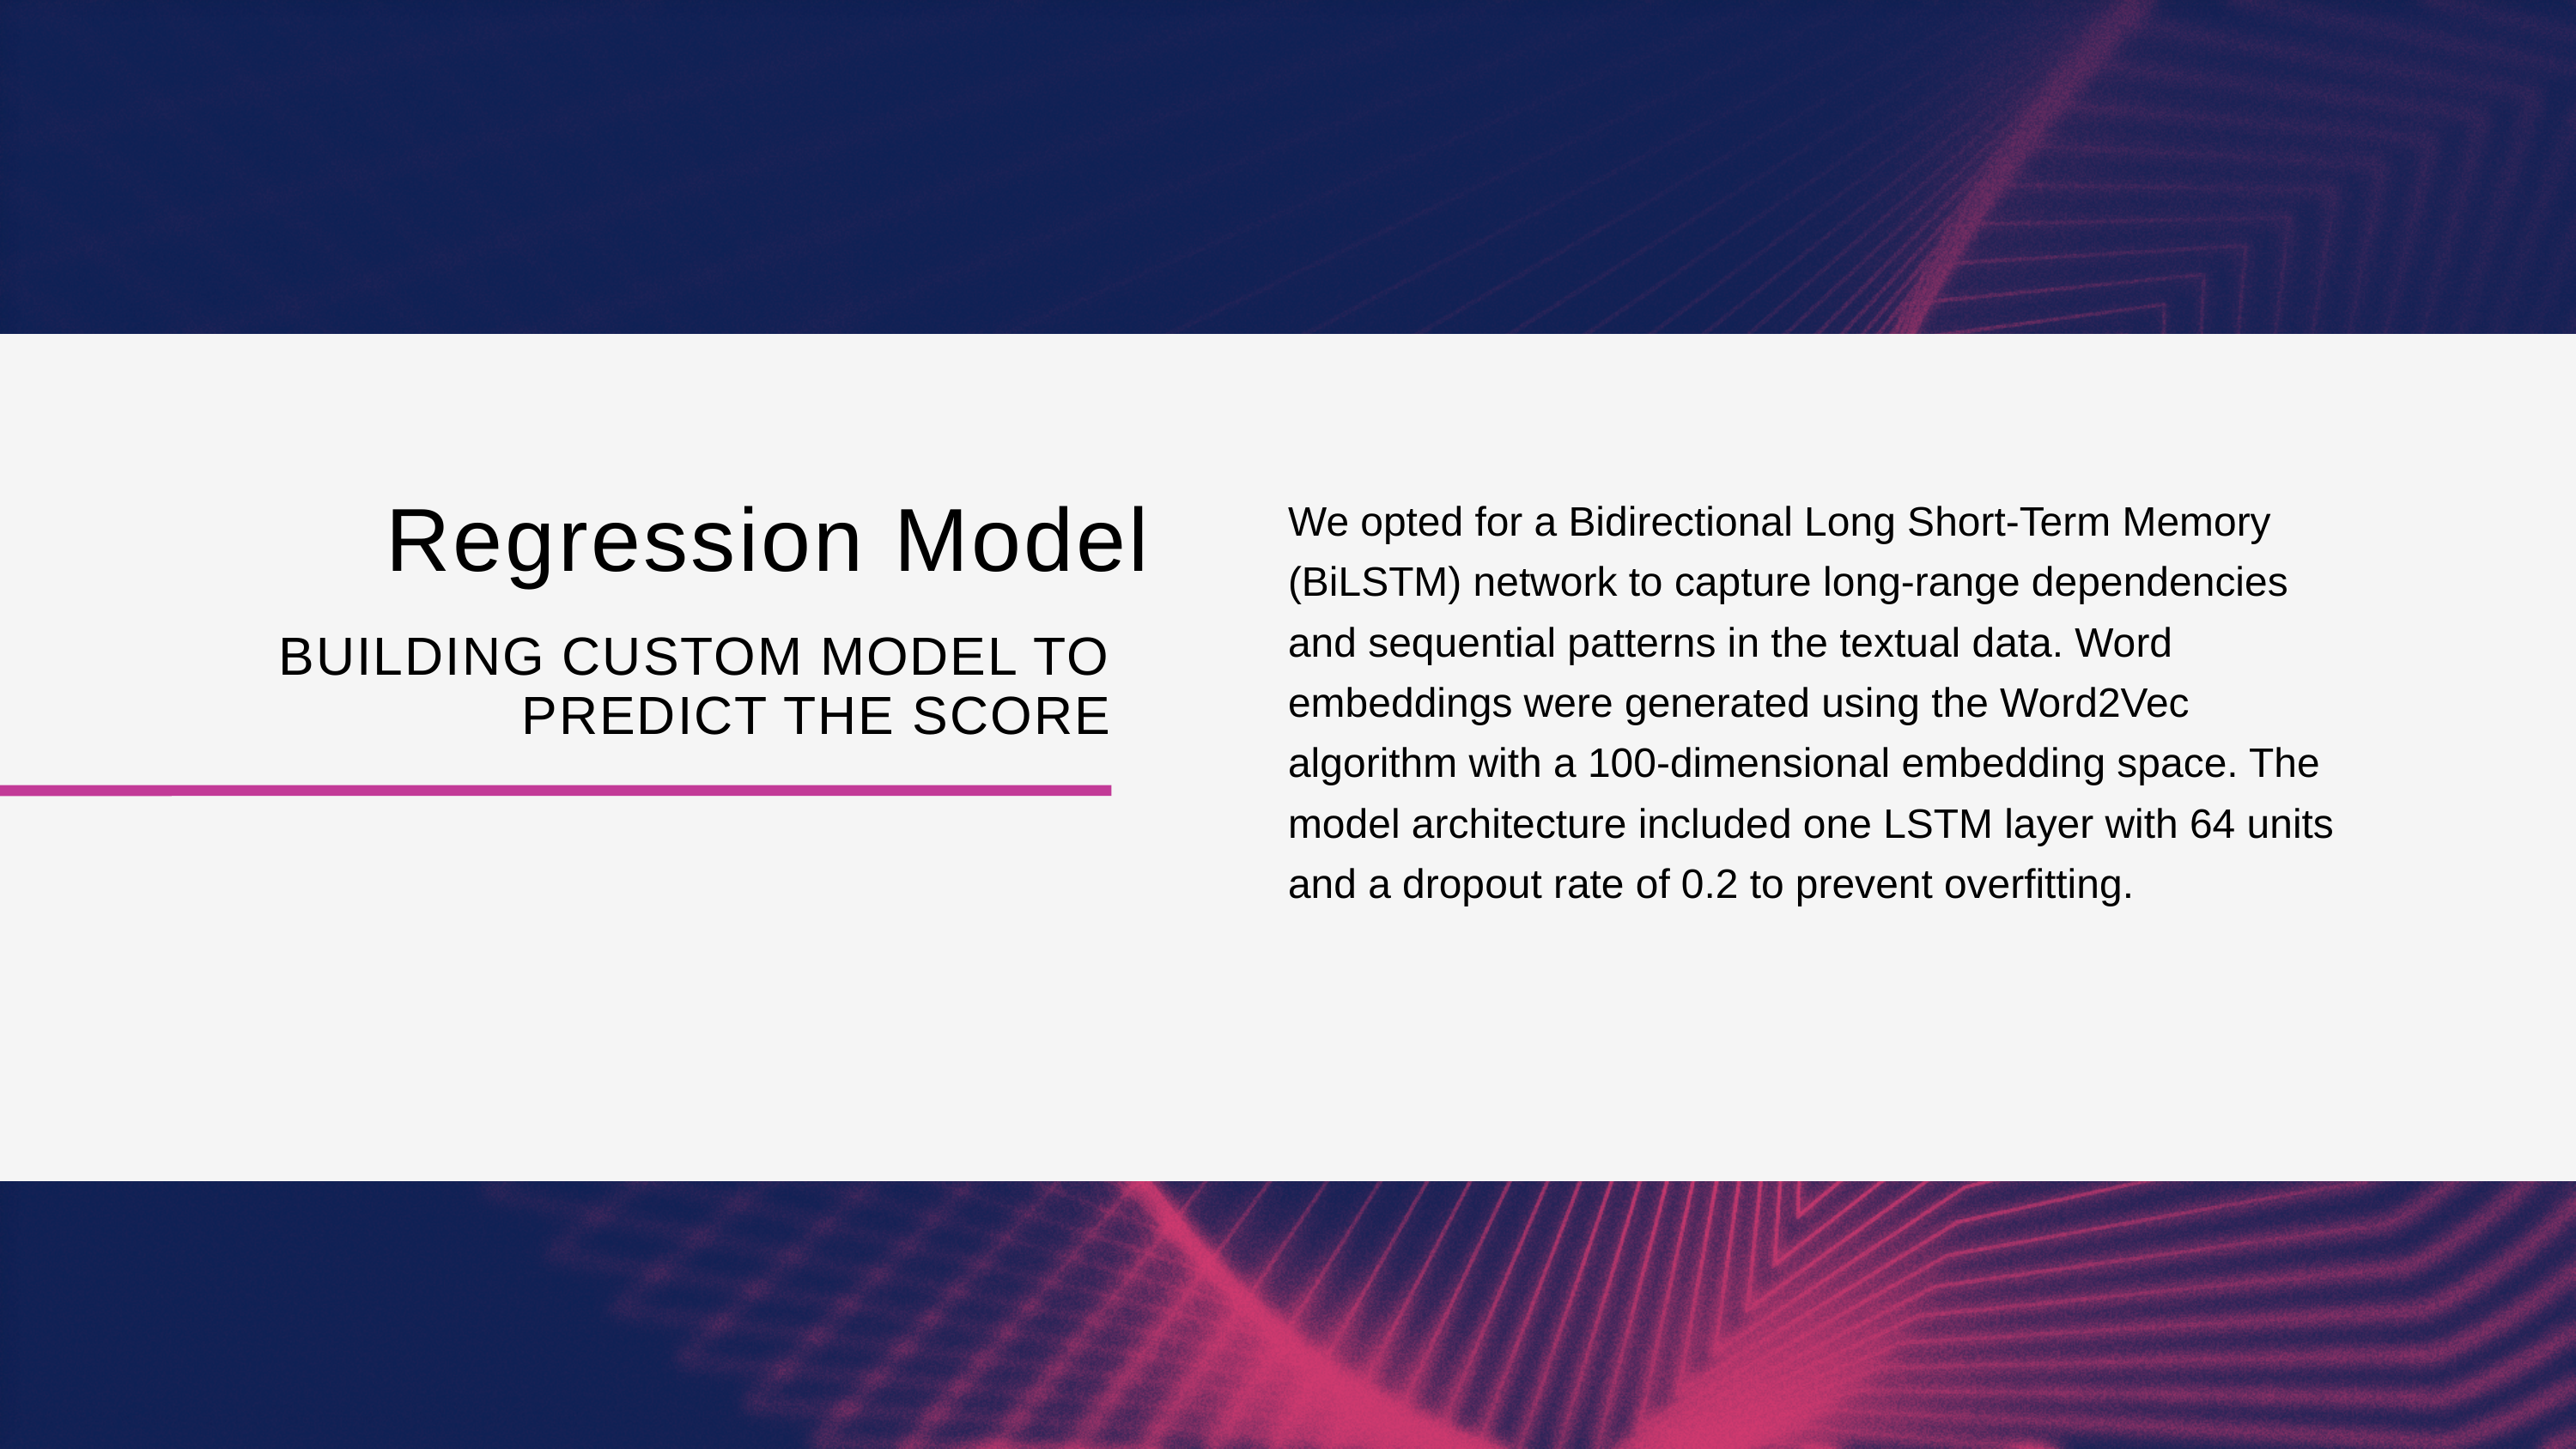

We opted for a Bidirectional Long Short-Term Memory (BiLSTM) network to capture long-range dependencies and sequential patterns in the textual data. Word embeddings were generated using the Word2Vec algorithm with a 100-dimensional embedding space. The model architecture included one LSTM layer with 64 units and a dropout rate of 0.2 to prevent overfitting.

Regression Model
BUILDING CUSTOM MODEL TO PREDICT THE SCORE